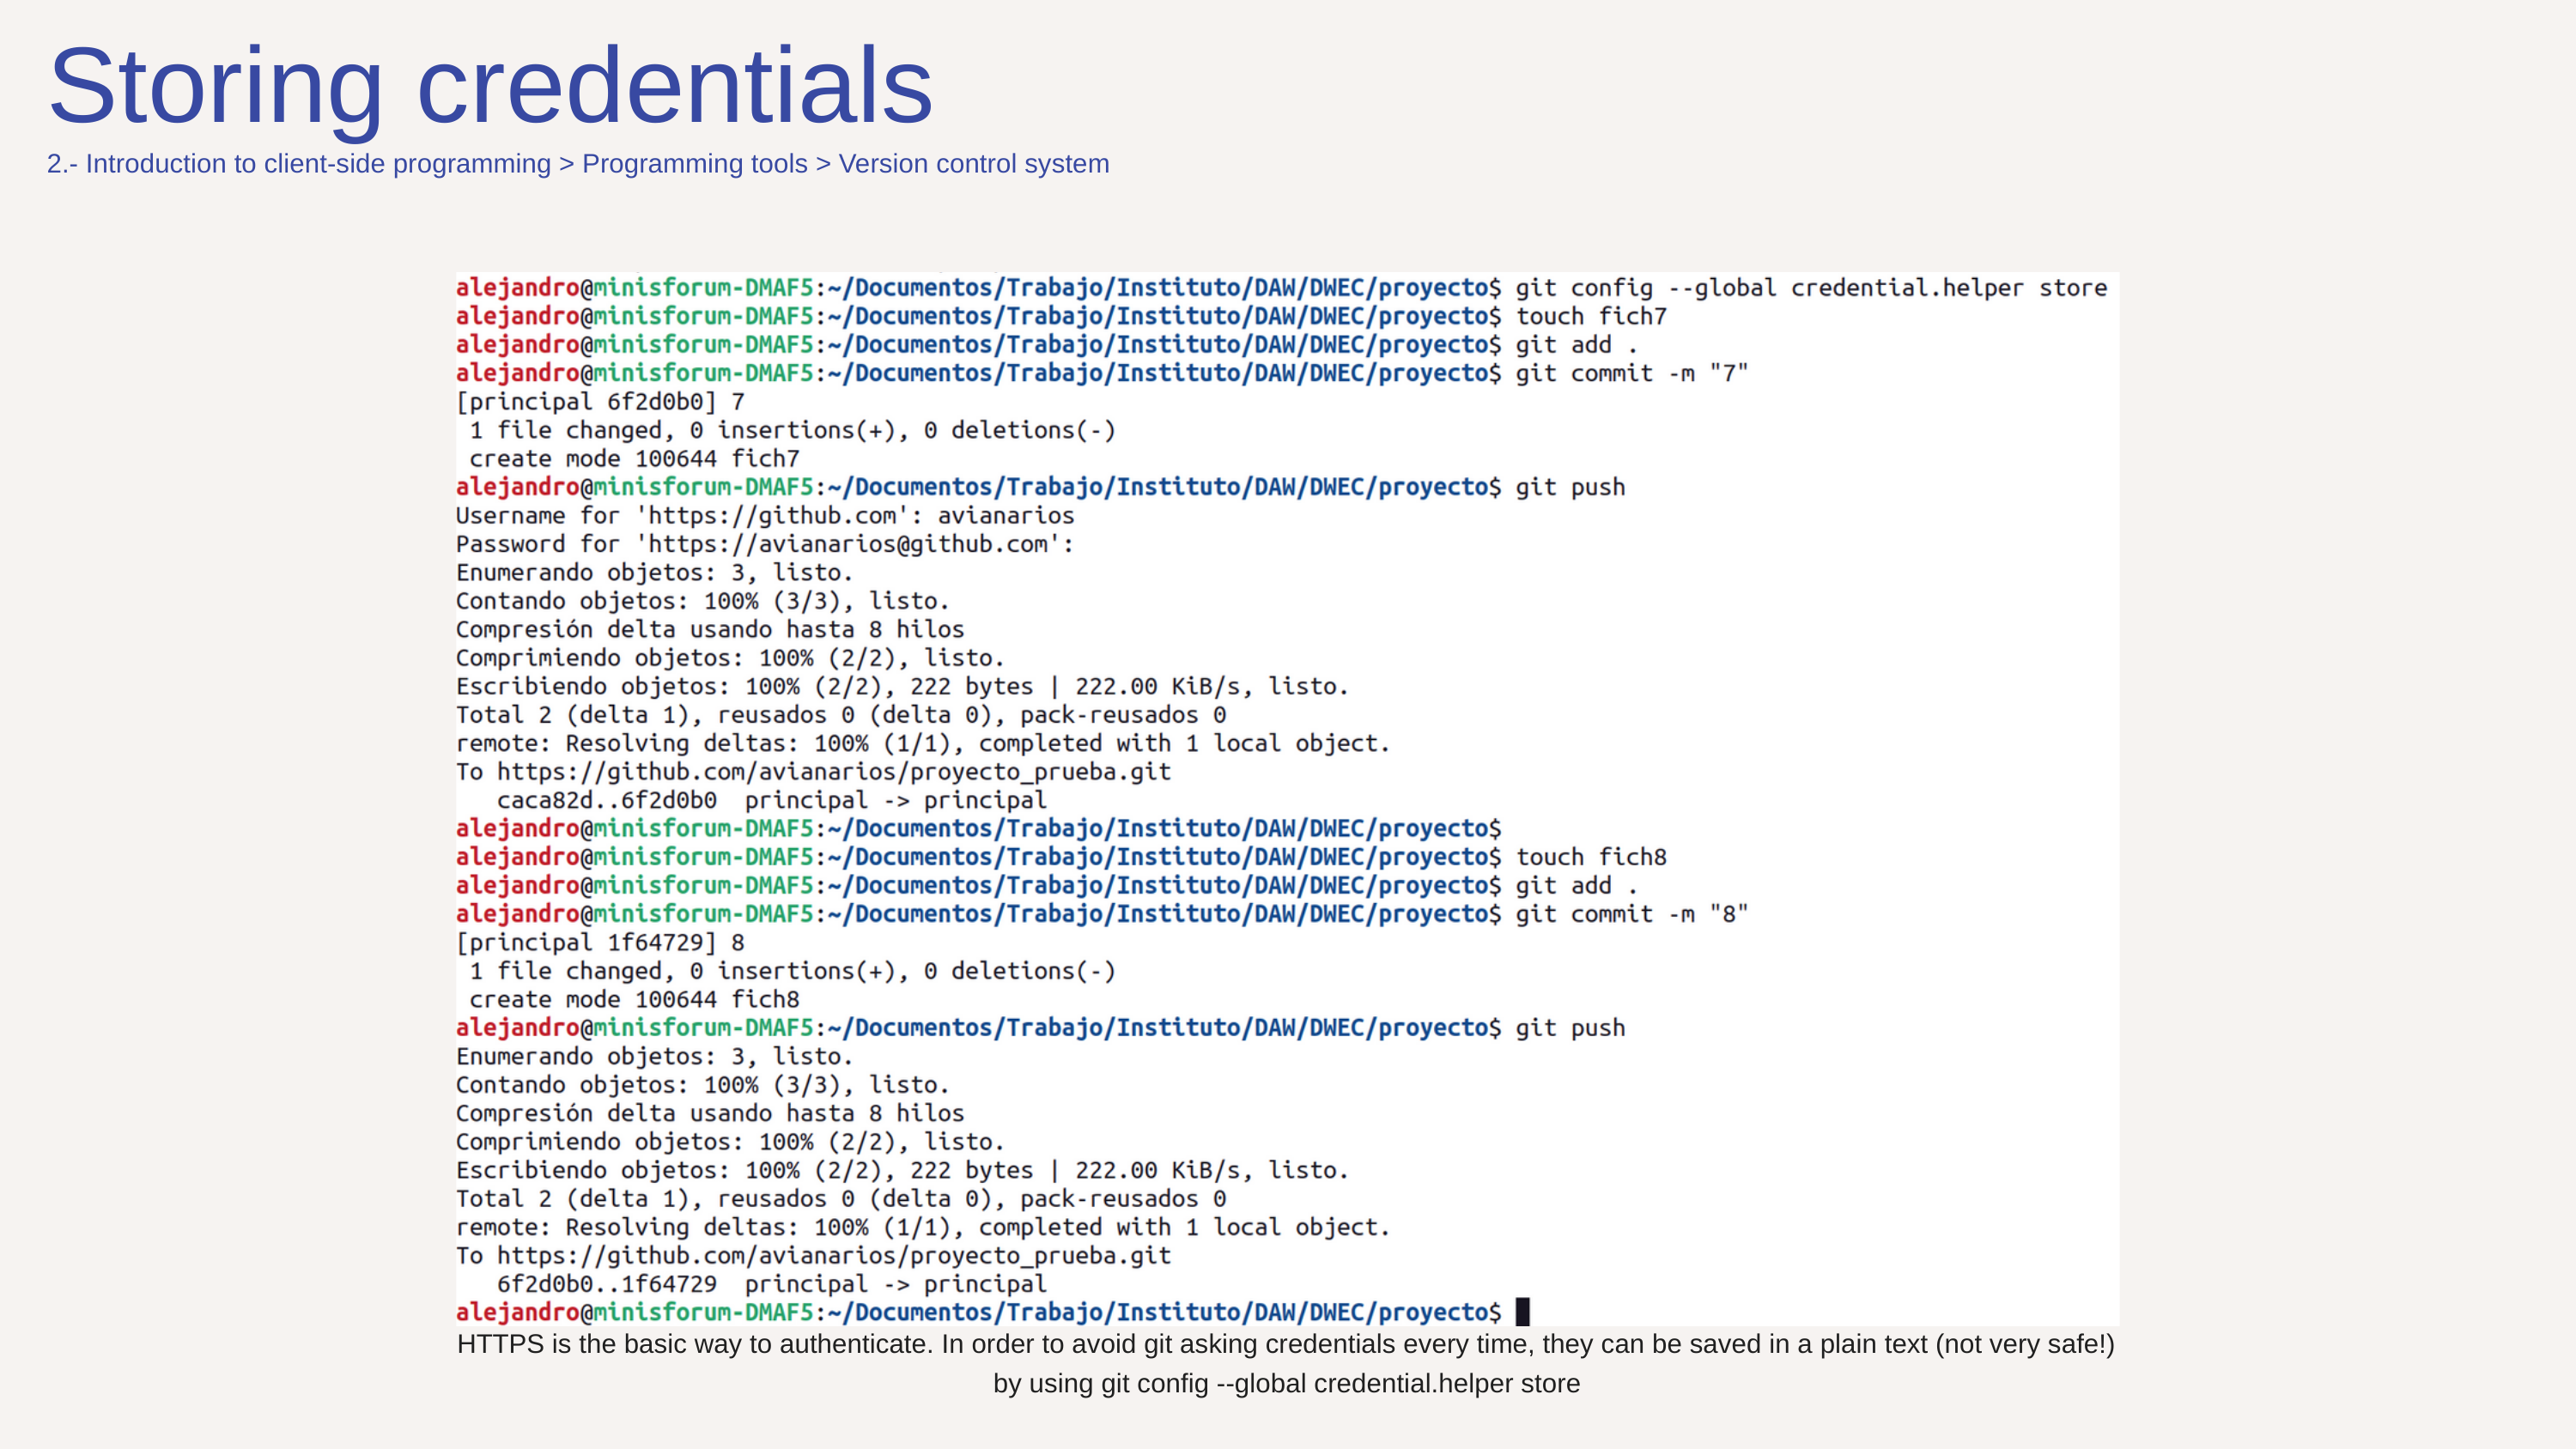

Storing credentials
2.- Introduction to client-side programming > Programming tools > Version control system

HTTPS is the basic way to authenticate. In order to avoid git asking credentials every time, they can be saved in a plain text (not very safe!) by using git config --global credential.helper store